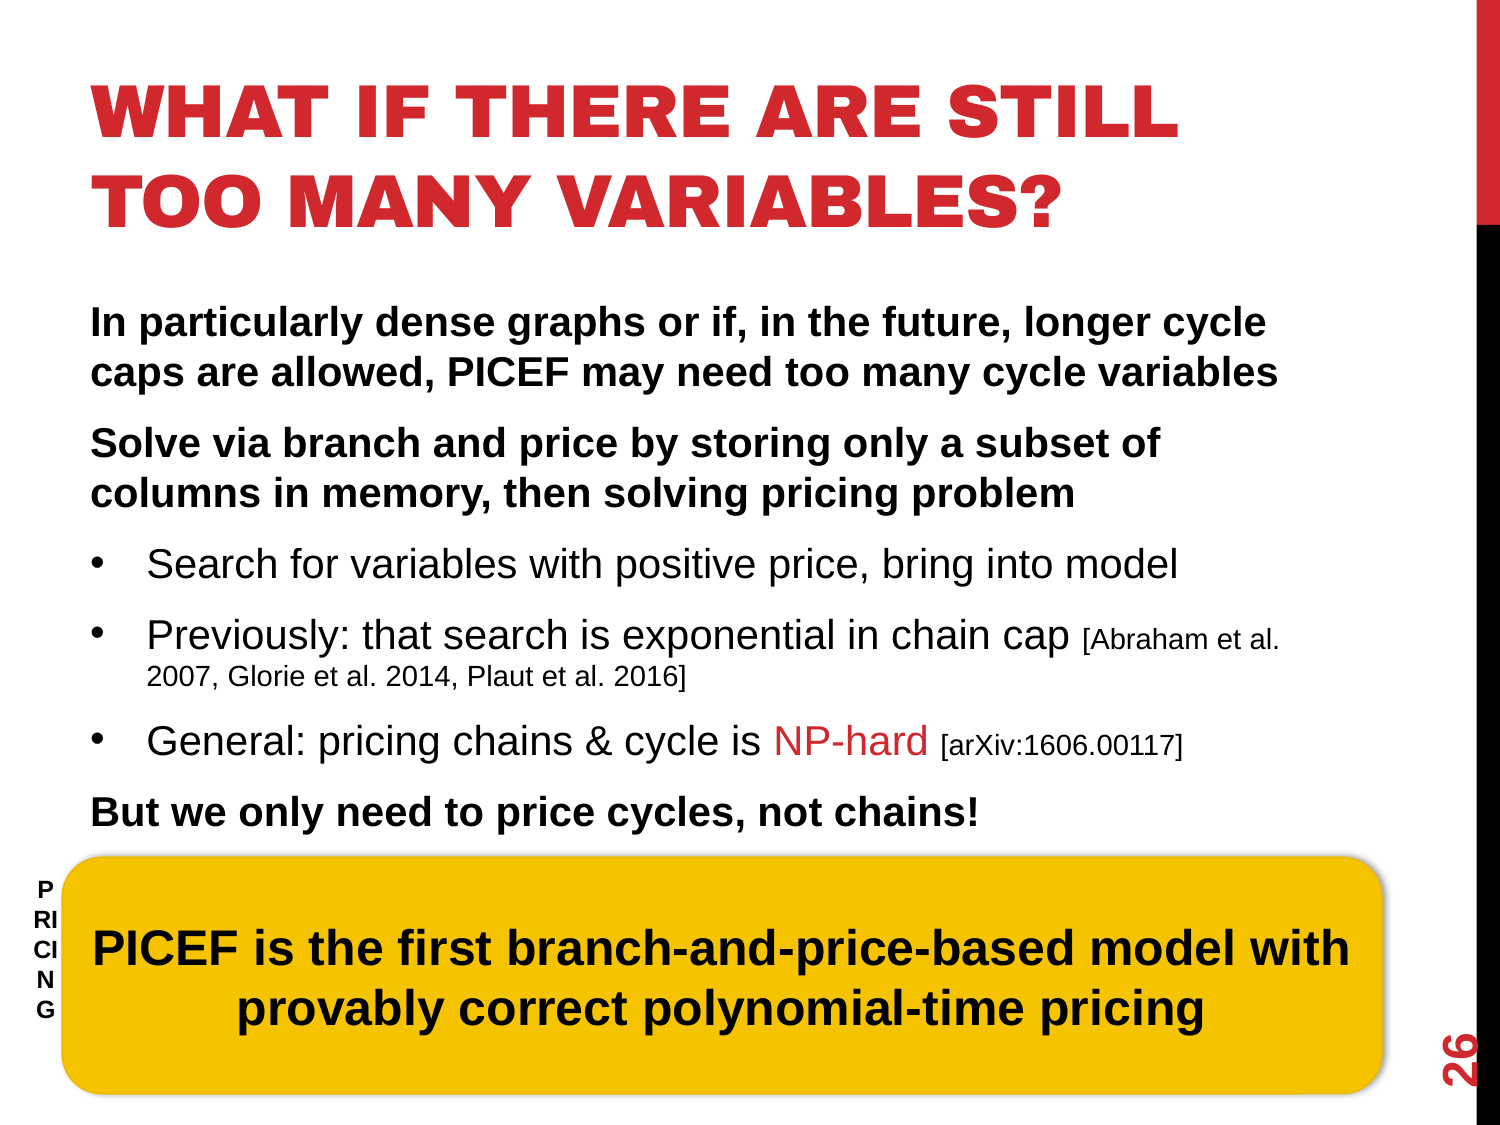

# What if there are Still too many Variables?
In particularly dense graphs or if, in the future, longer cycle caps are allowed, PICEF may need too many cycle variables
Solve via branch and price by storing only a subset of columns in memory, then solving pricing problem
Search for variables with positive price, bring into model
Previously: that search is exponential in chain cap [Abraham et al. 2007, Glorie et al. 2014, Plaut et al. 2016]
General: pricing chains & cycle is NP-hard [arXiv:1606.00117]
But we only need to price cycles, not chains!
PICEF is the first branch-and-price-based model with provably correct polynomial-time pricing
PRICING
26